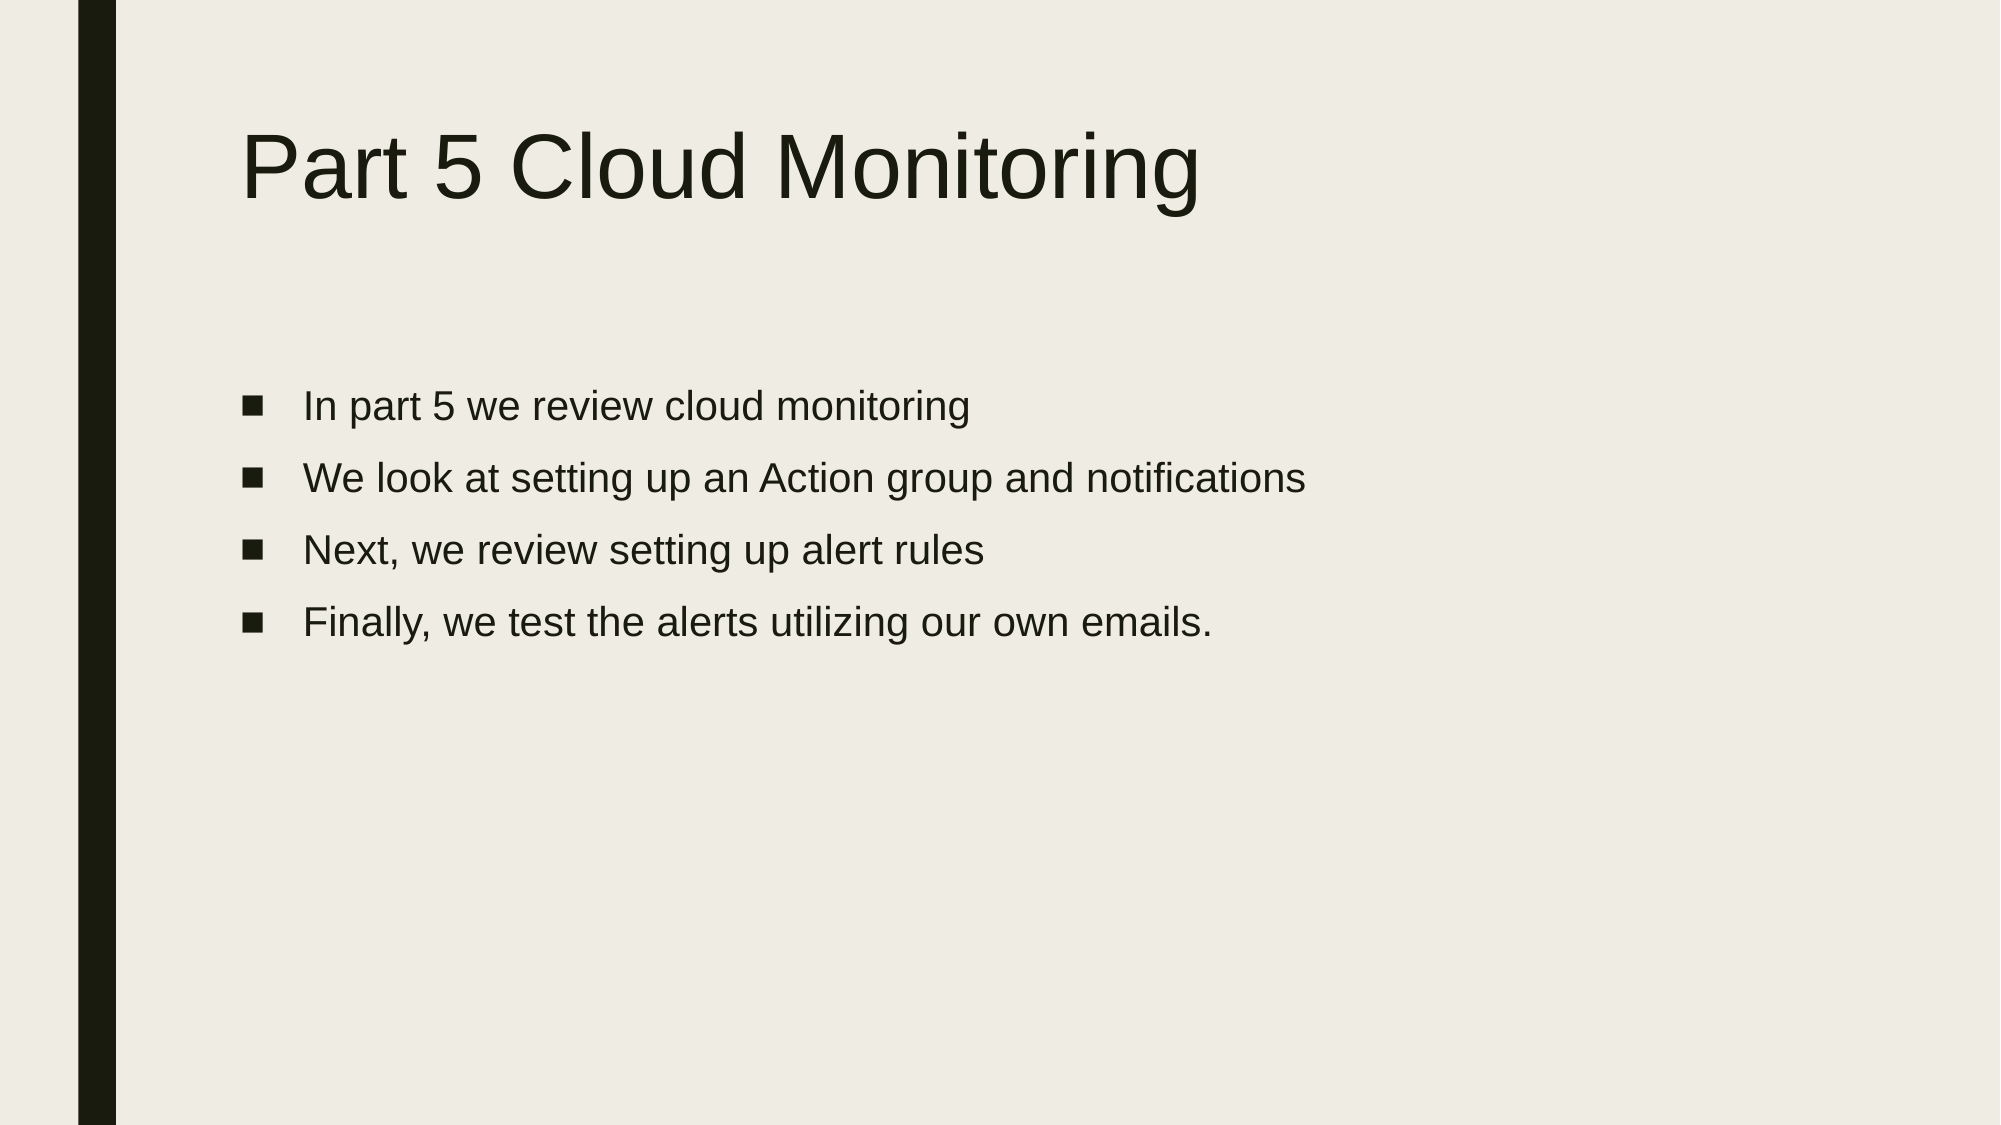

# Part 5 Cloud Monitoring
In part 5 we review cloud monitoring
We look at setting up an Action group and notifications
Next, we review setting up alert rules
Finally, we test the alerts utilizing our own emails.